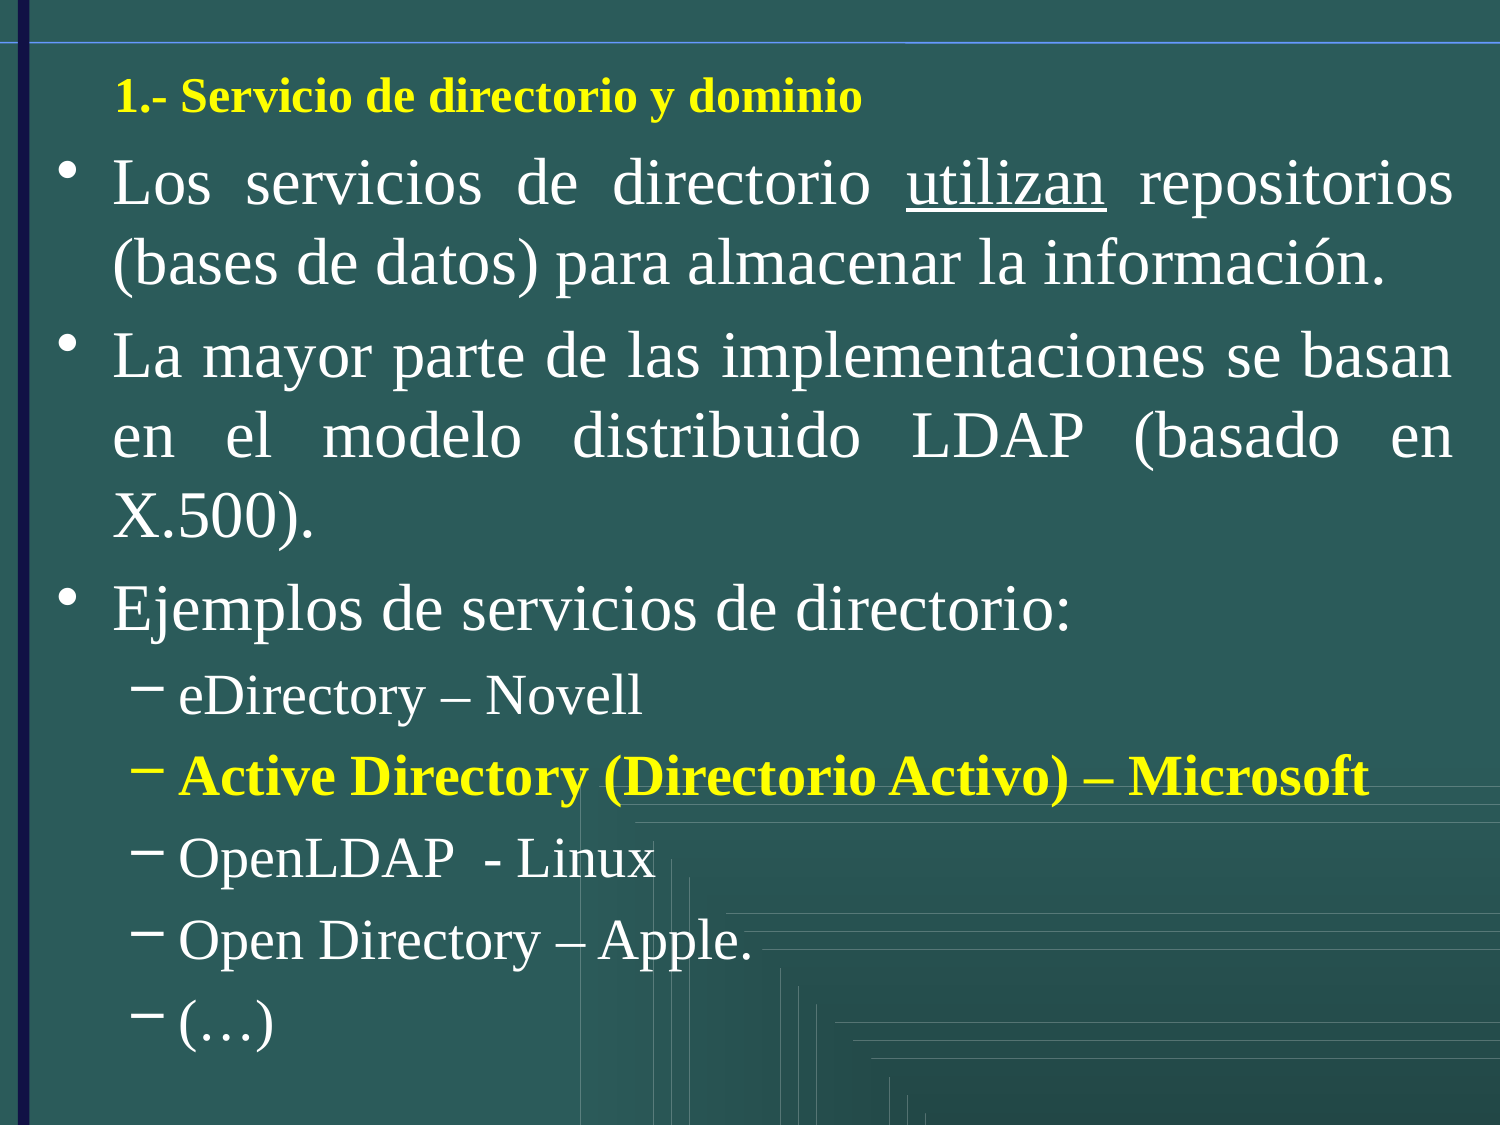

1.- Servicio de directorio y dominio
Los servicios de directorio utilizan repositorios (bases de datos) para almacenar la información.
La mayor parte de las implementaciones se basan en el modelo distribuido LDAP (basado en X.500).
Ejemplos de servicios de directorio:
eDirectory – Novell
Active Directory (Directorio Activo) – Microsoft
OpenLDAP  - Linux
Open Directory – Apple.
(…)